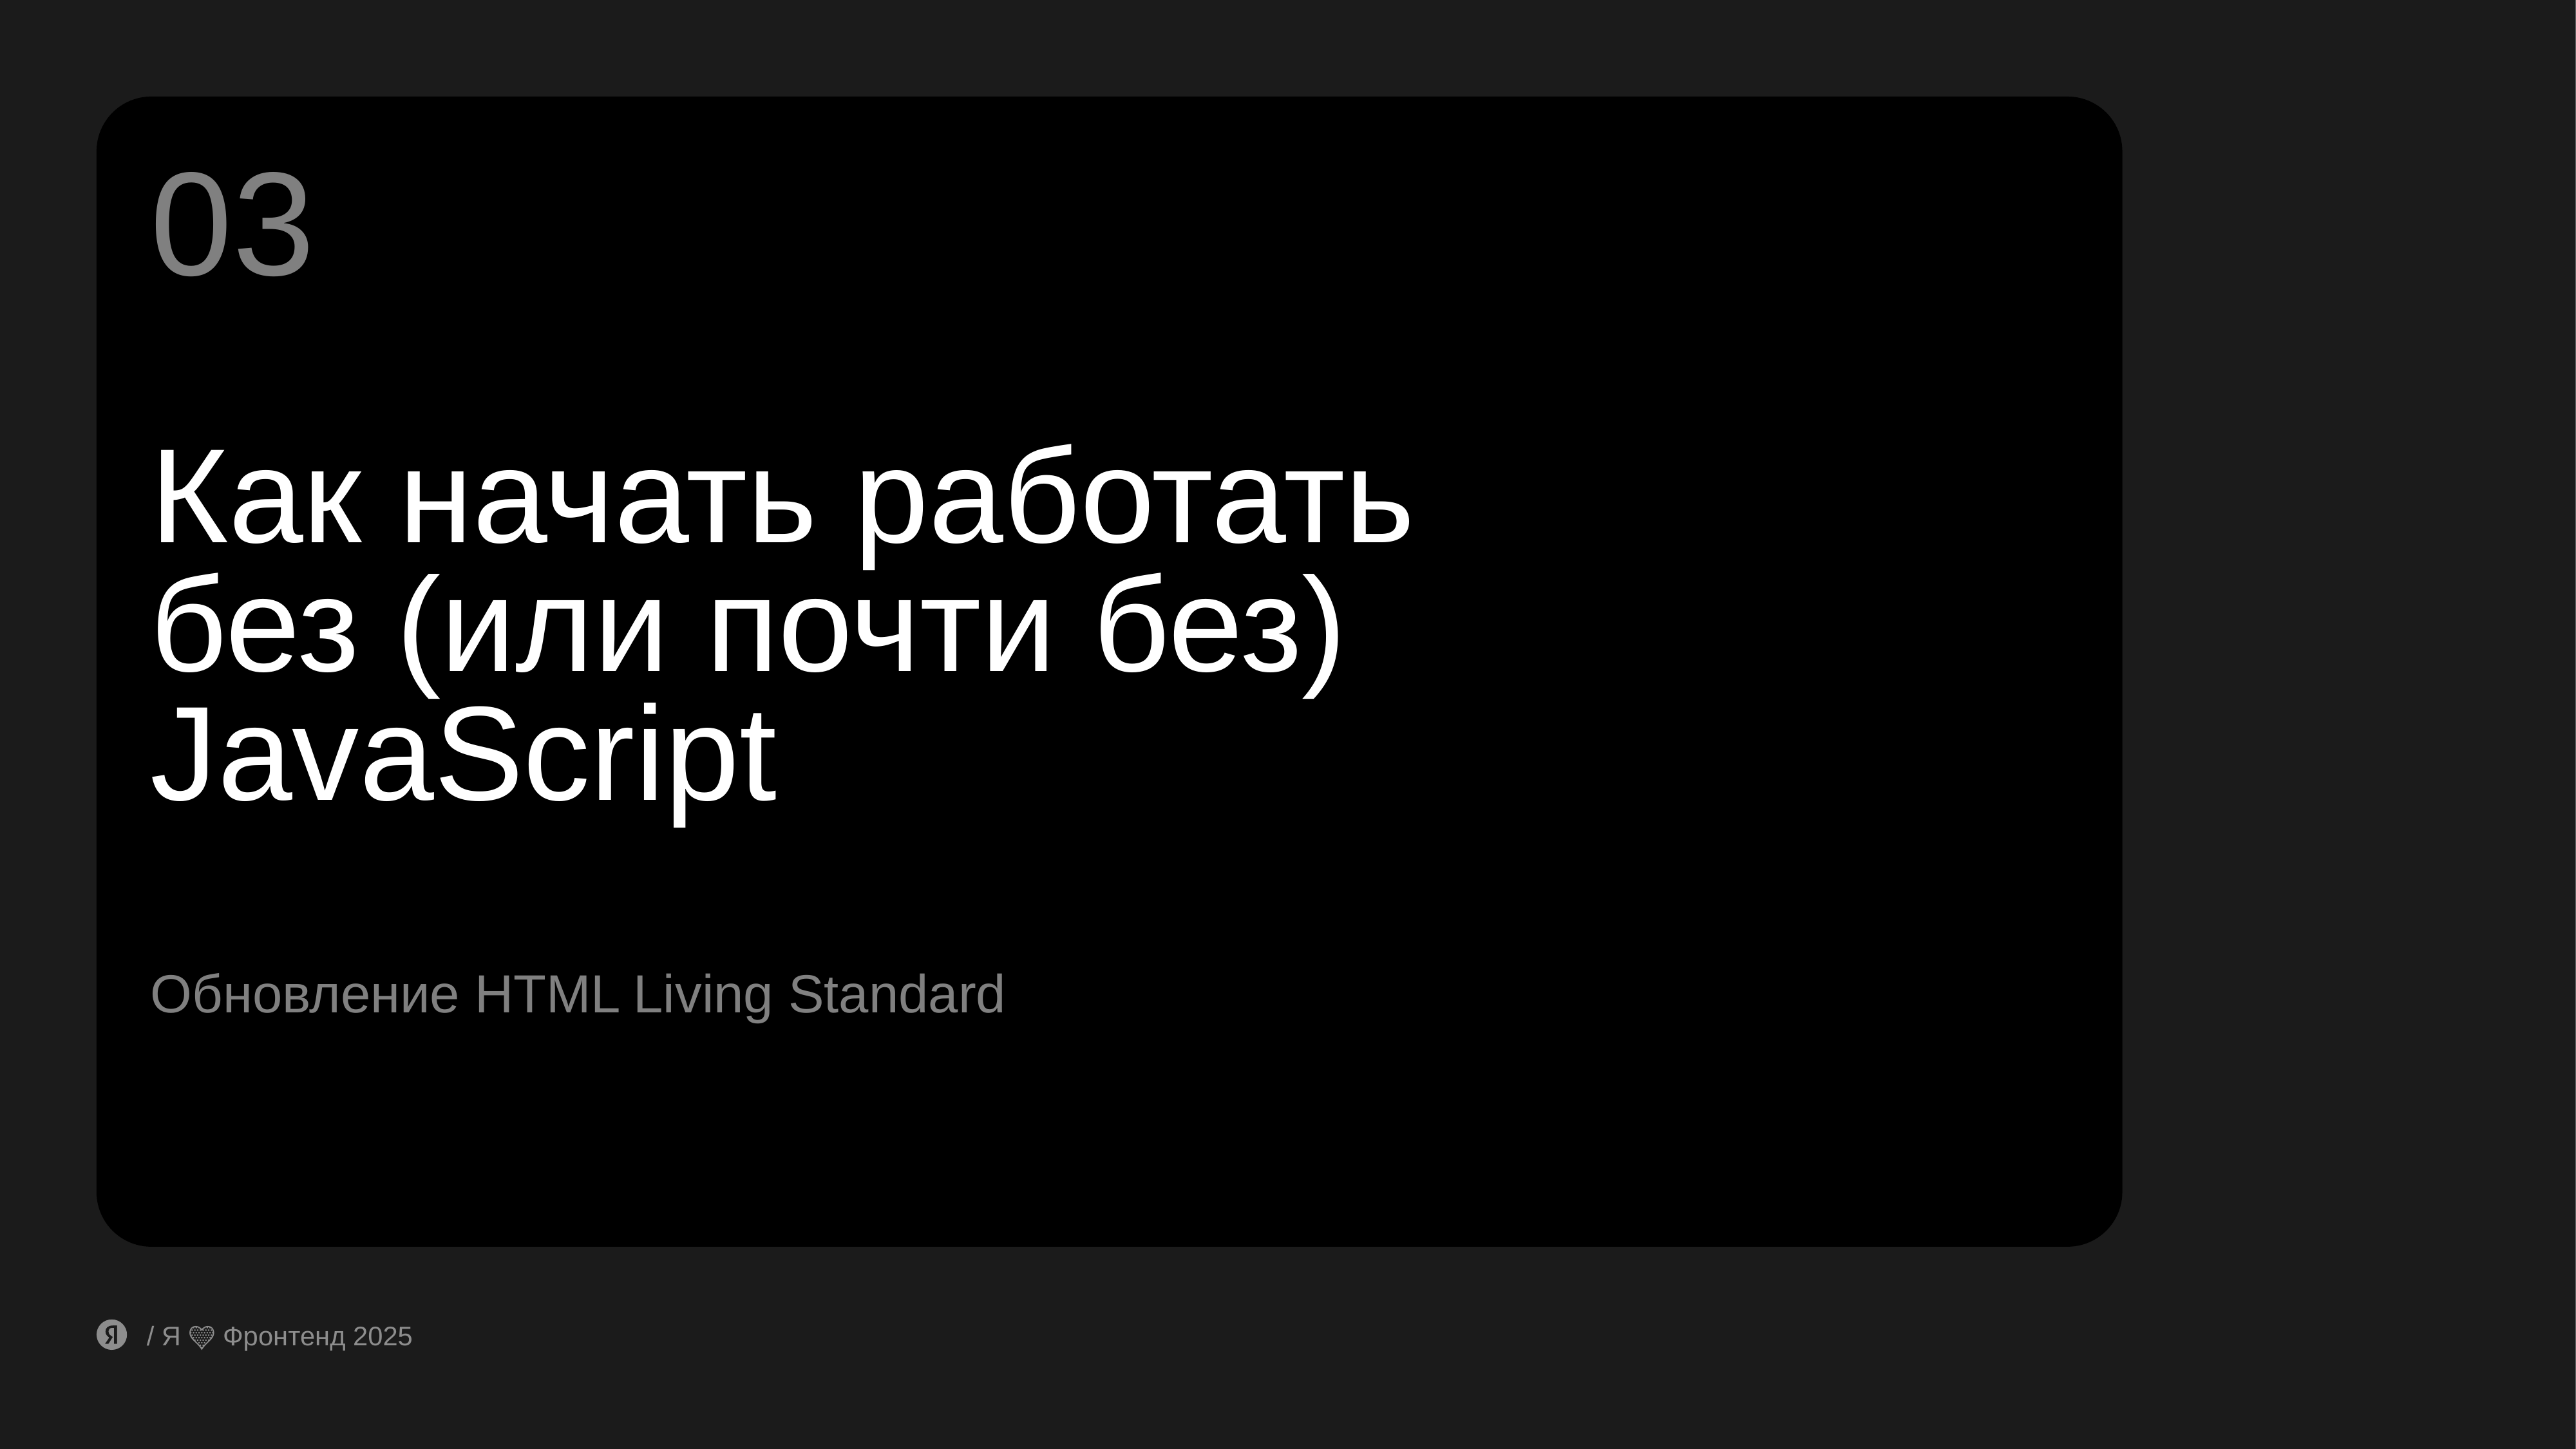

03
# Как начать работать без (или почти без) JavaScript
Обновление HTML Living Standard
/ Я 💛 Фронтенд 2025